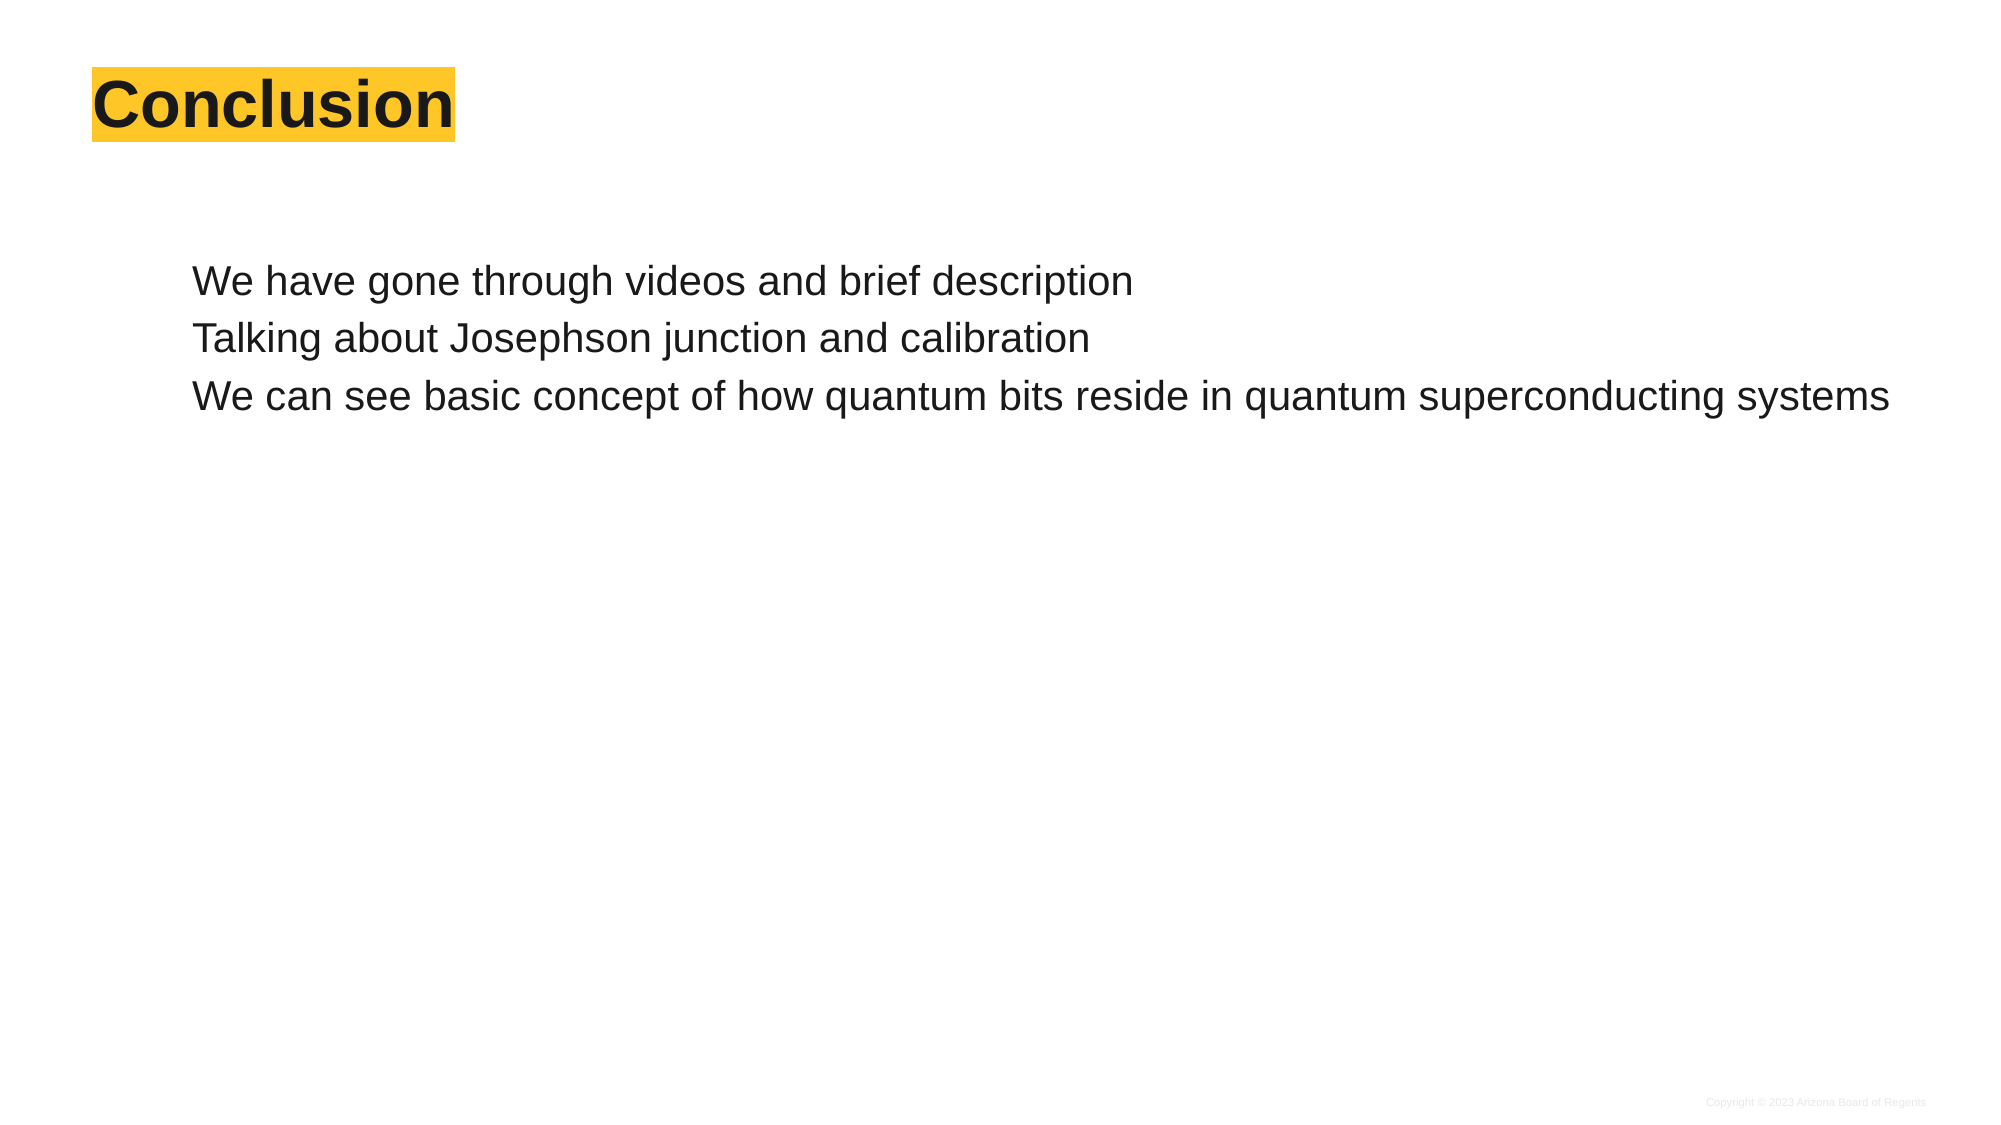

# Conclusion

We have gone through videos and brief description
Talking about Josephson junction and calibration
We can see basic concept of how quantum bits reside in quantum superconducting systems